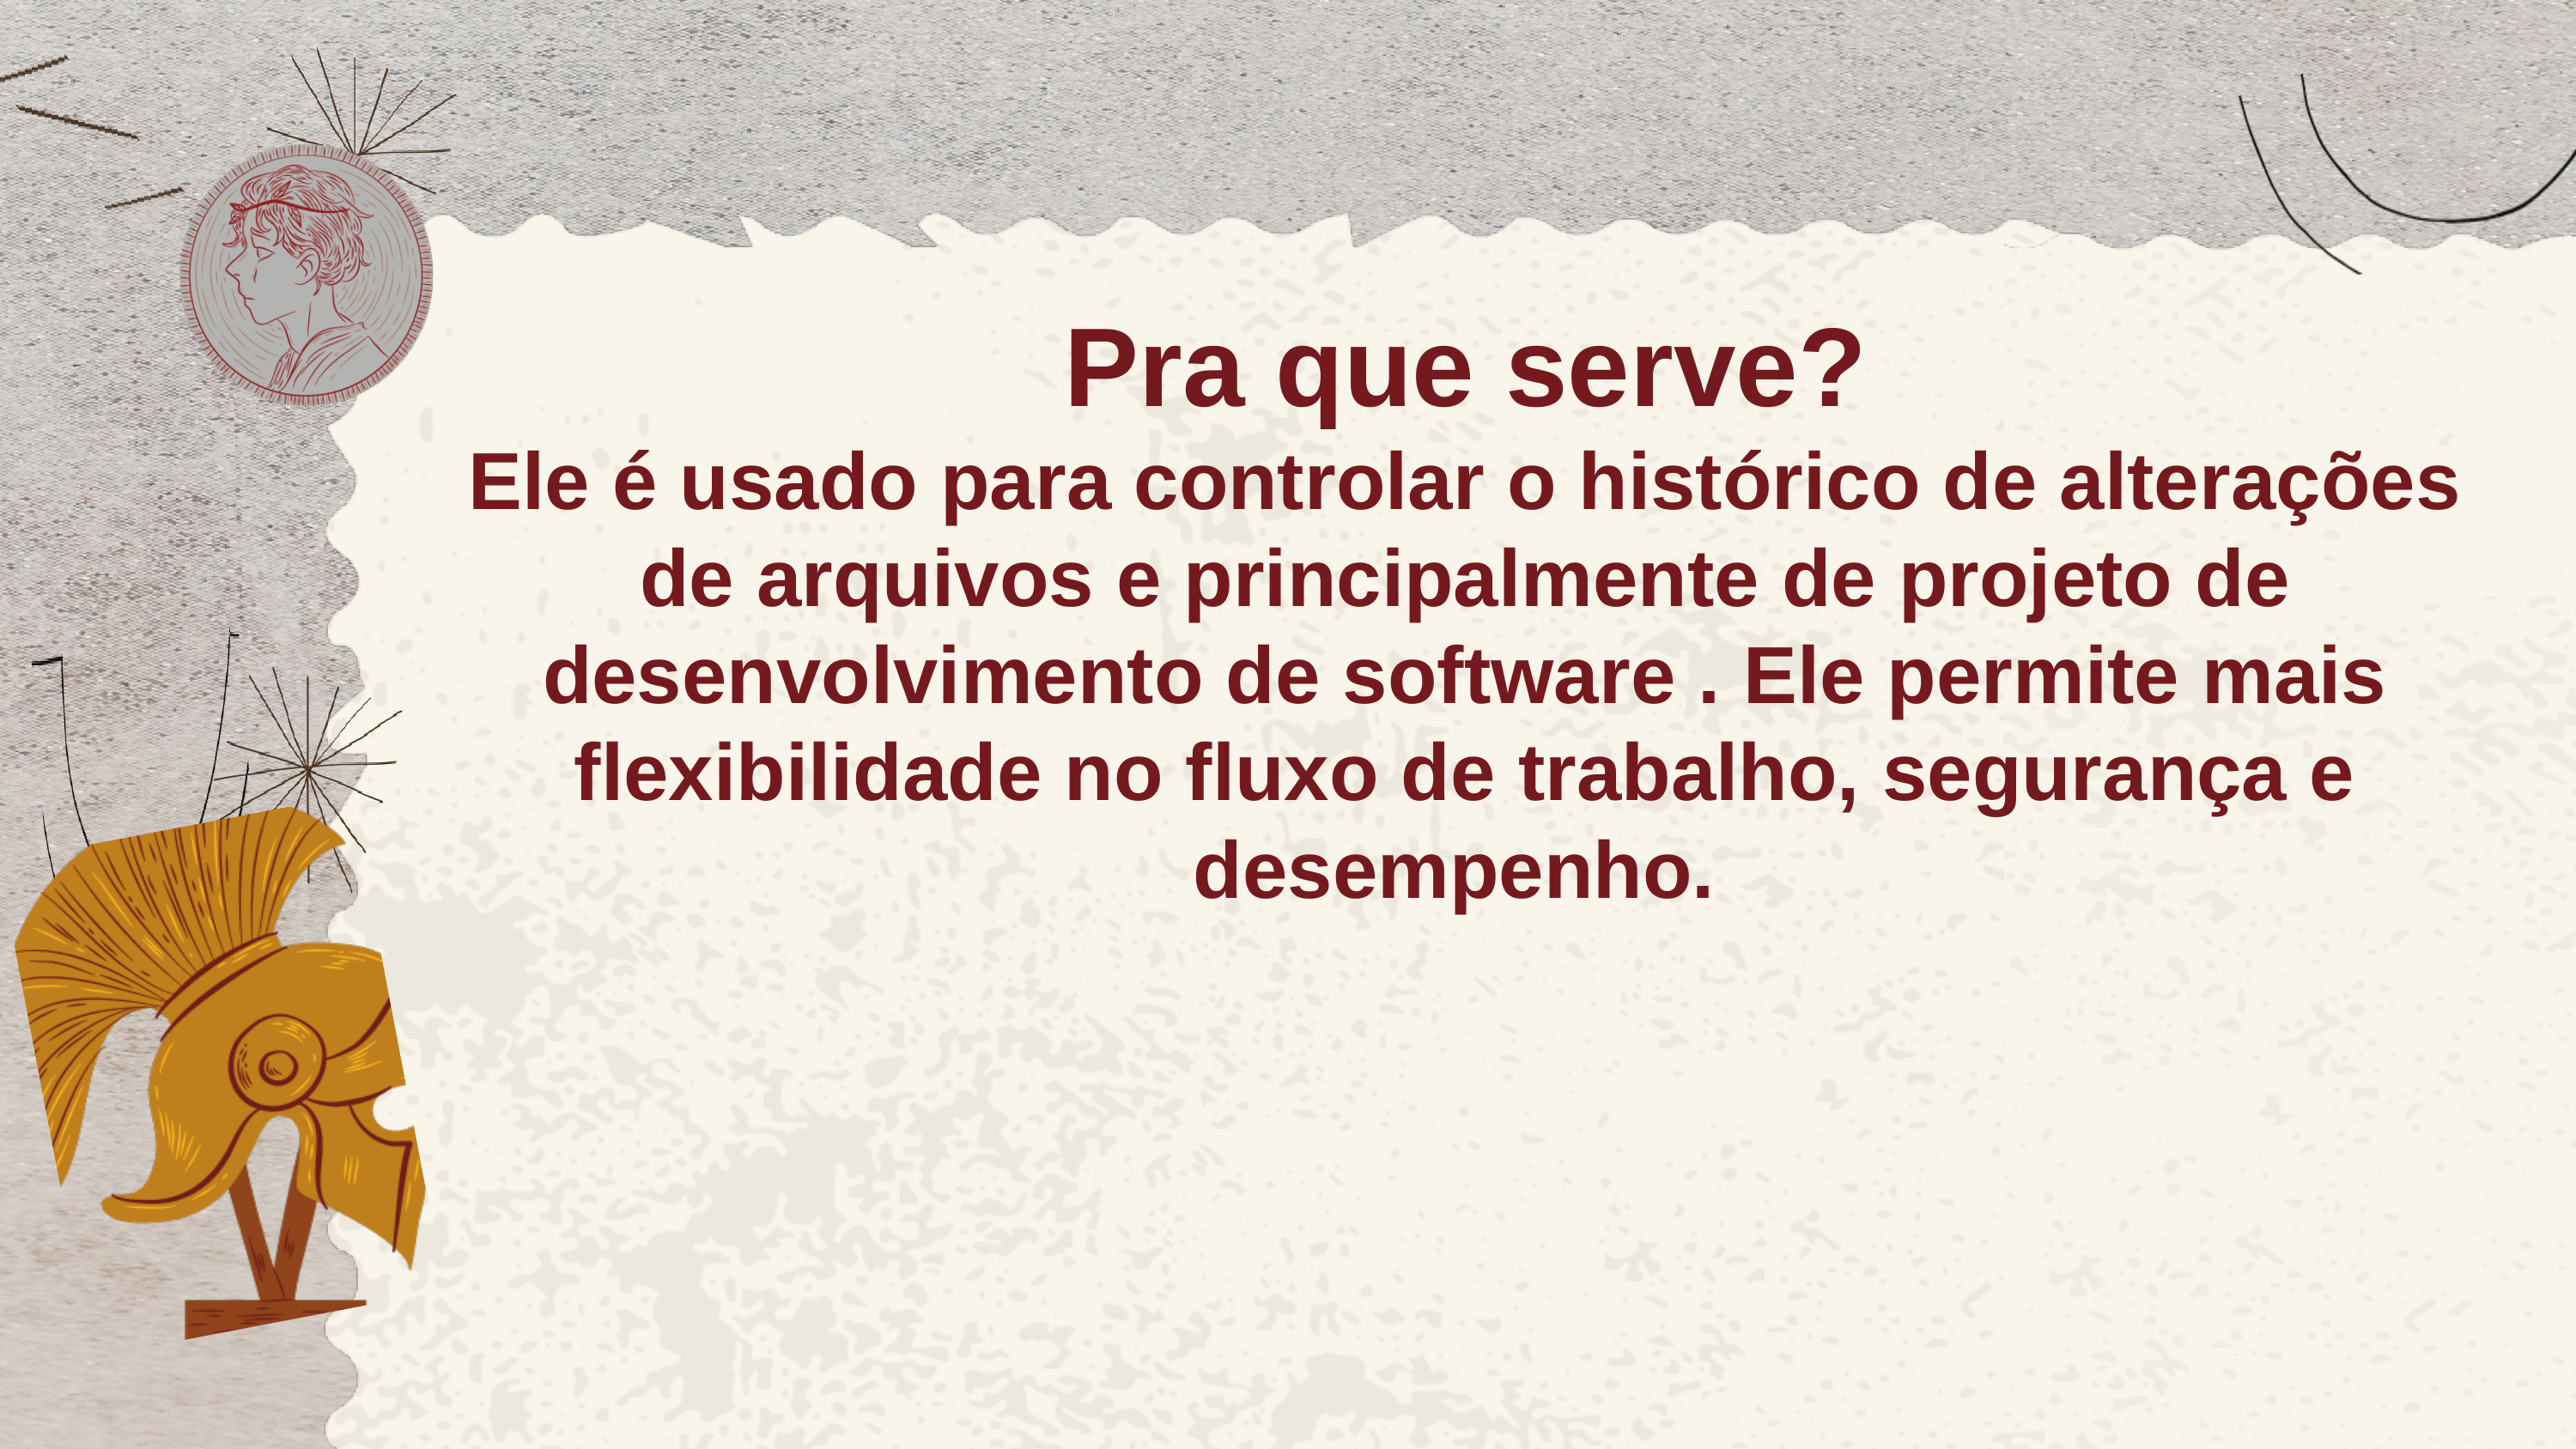

Pra que serve?
Ele é usado para controlar o histórico de alterações de arquivos e principalmente de projeto de desenvolvimento de software . Ele permite mais flexibilidade no fluxo de trabalho, segurança e desempenho.